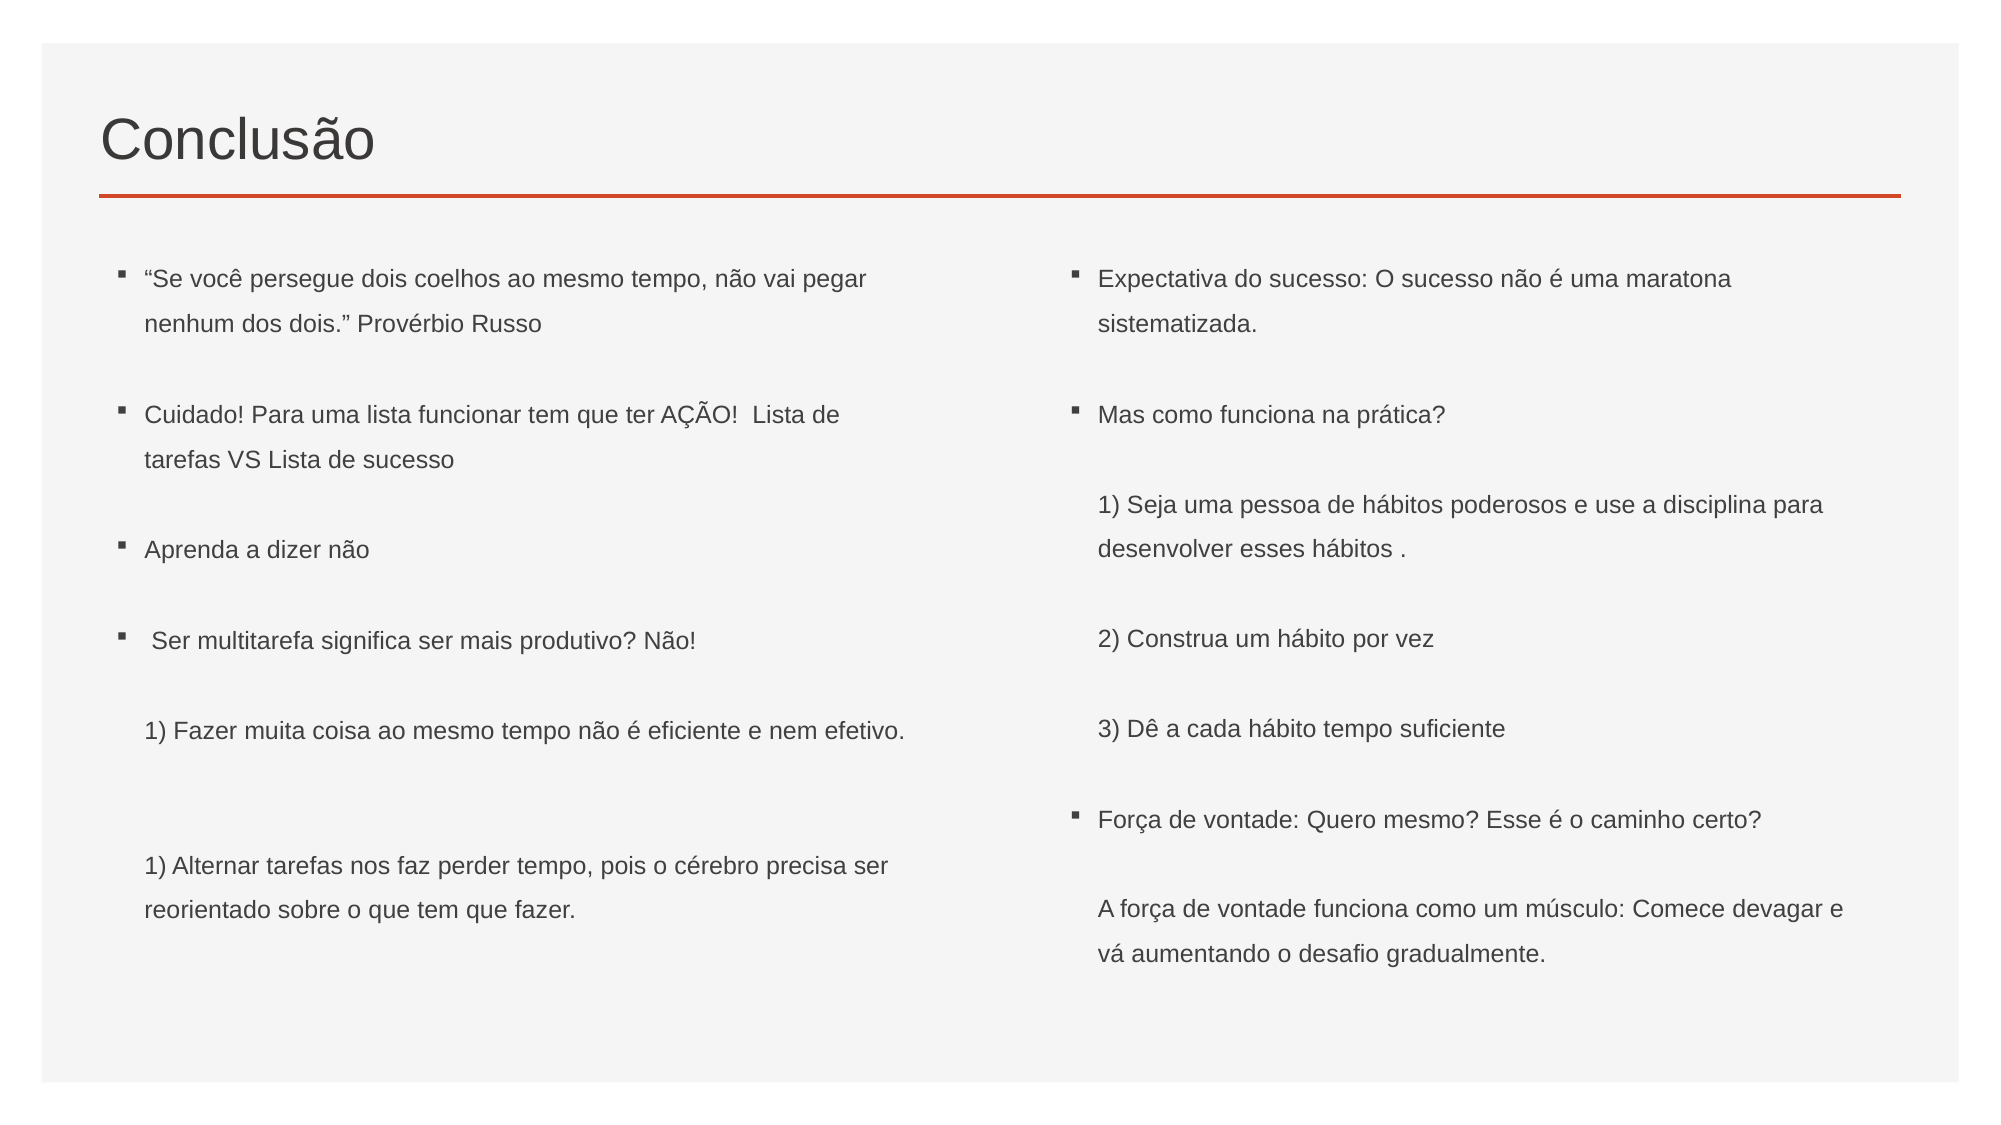

# Conclusão

“Se você persegue dois coelhos ao mesmo tempo, não vai pegar nenhum dos dois.” Provérbio Russo
Cuidado! Para uma lista funcionar tem que ter AÇÃO!  Lista de tarefas VS Lista de sucesso
Aprenda a dizer não
 Ser multitarefa significa ser mais produtivo? Não!
1) Fazer muita coisa ao mesmo tempo não é eficiente e nem efetivo.
1) Alternar tarefas nos faz perder tempo, pois o cérebro precisa ser reorientado sobre o que tem que fazer.

Expectativa do sucesso: O sucesso não é uma maratona sistematizada.
Mas como funciona na prática?
1) Seja uma pessoa de hábitos poderosos e use a disciplina para desenvolver esses hábitos .
2) Construa um hábito por vez
3) Dê a cada hábito tempo suficiente
Força de vontade: Quero mesmo? Esse é o caminho certo?
A força de vontade funciona como um músculo: Comece devagar e vá aumentando o desafio gradualmente.